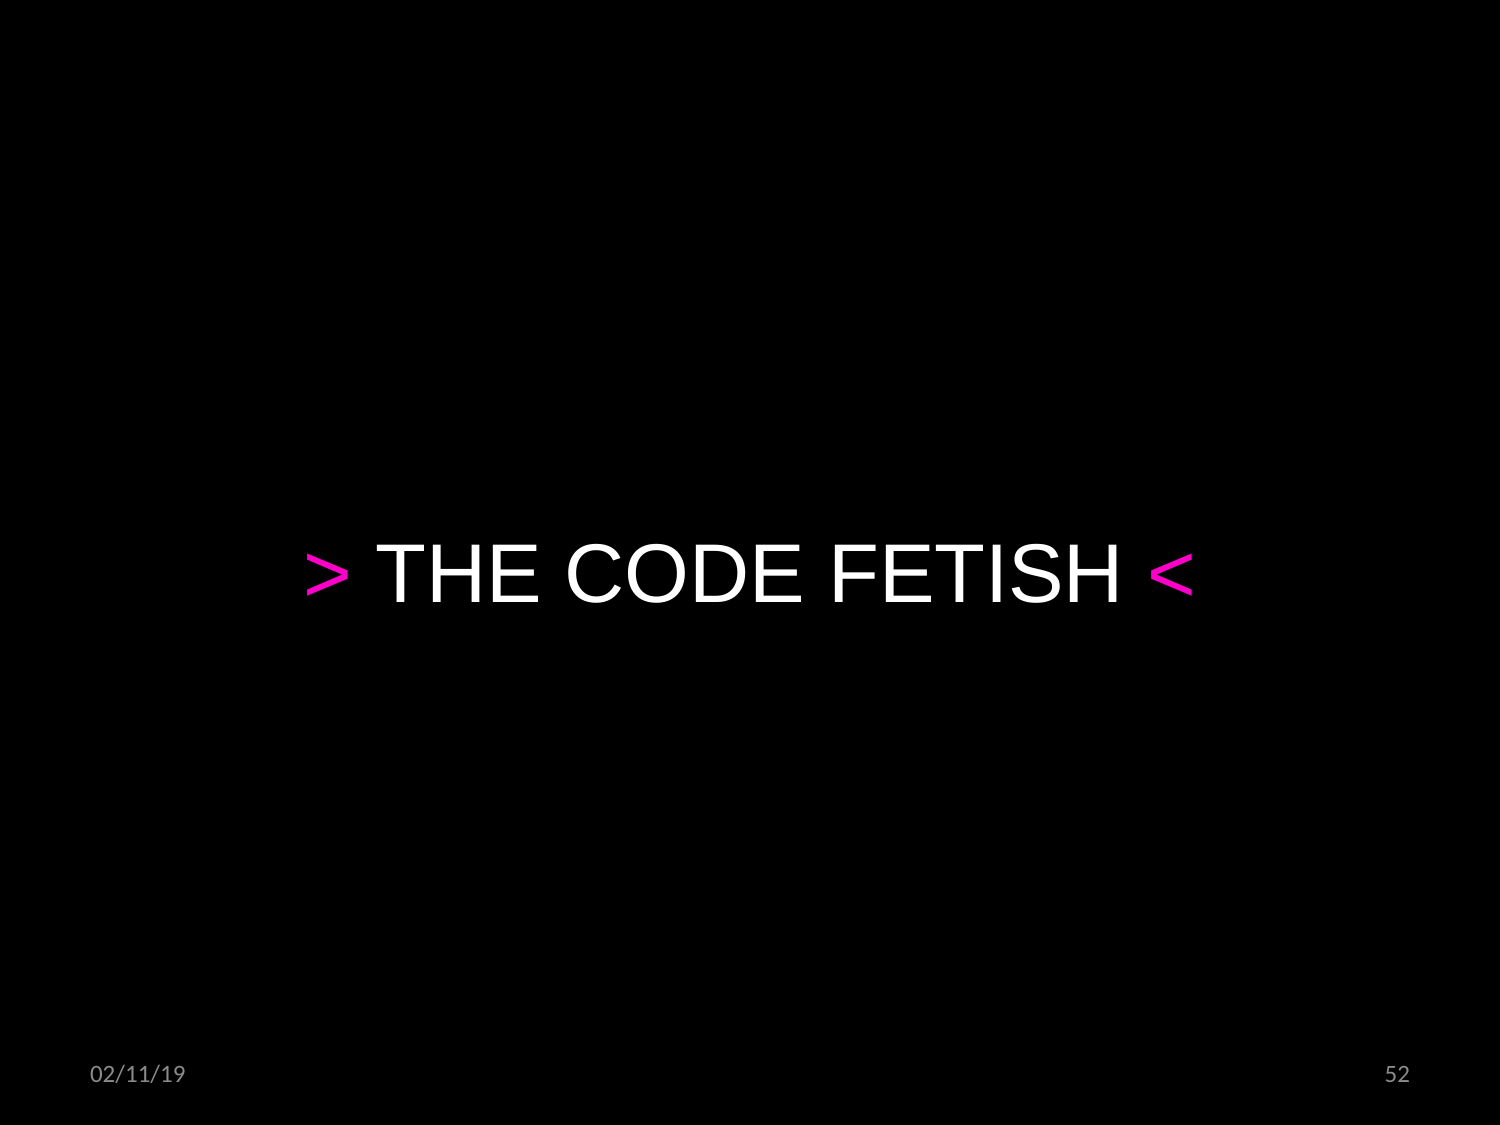

> THE CODE FETISH <
02/11/19
52